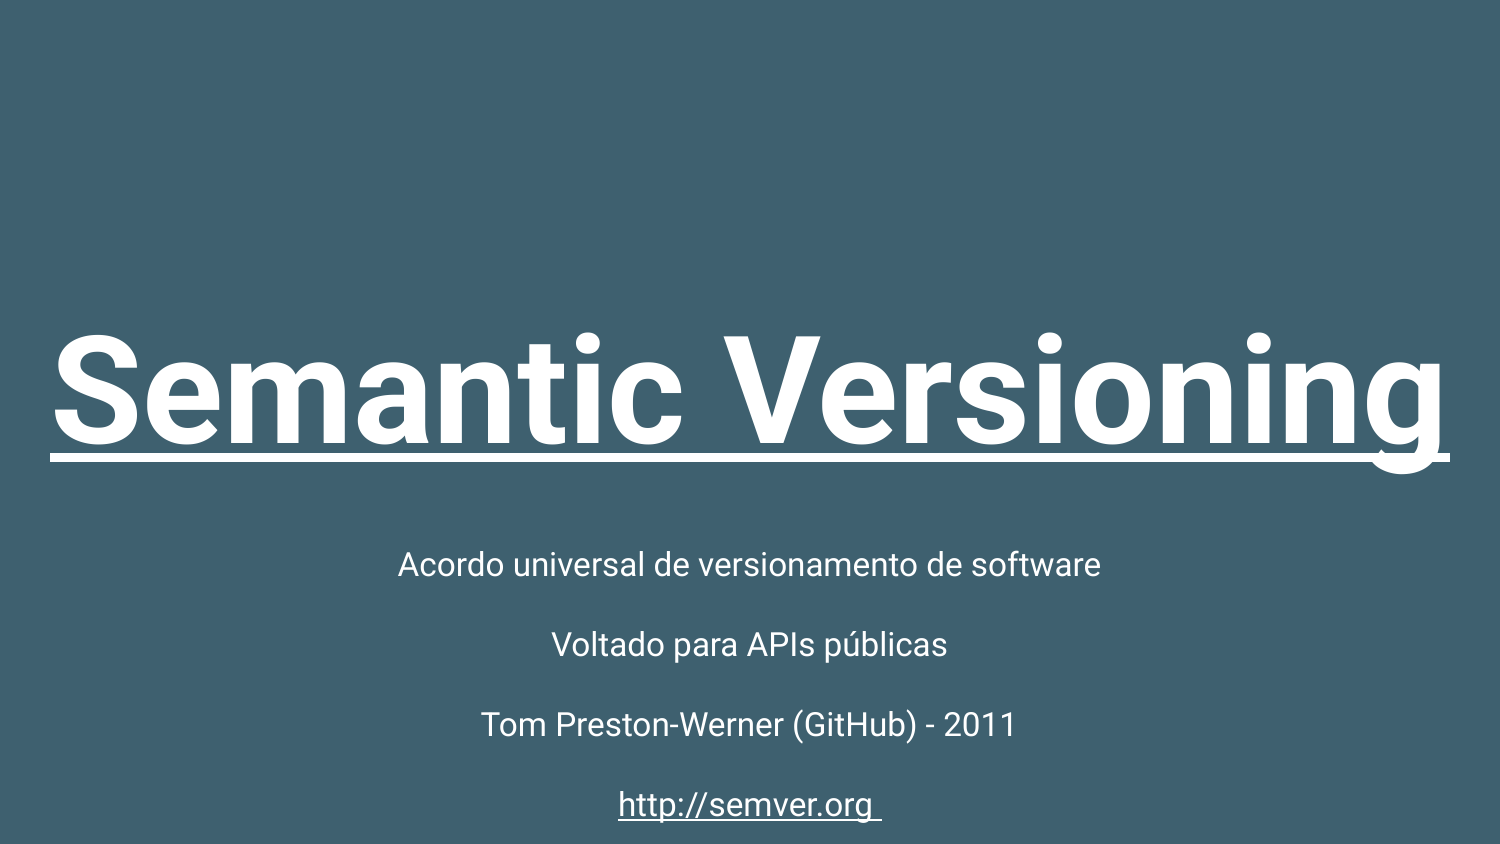

Semantic Versioning
# Acordo universal de versionamento de software Voltado para APIs públicas Tom Preston-Werner (GitHub) - 2011 http://semver.org